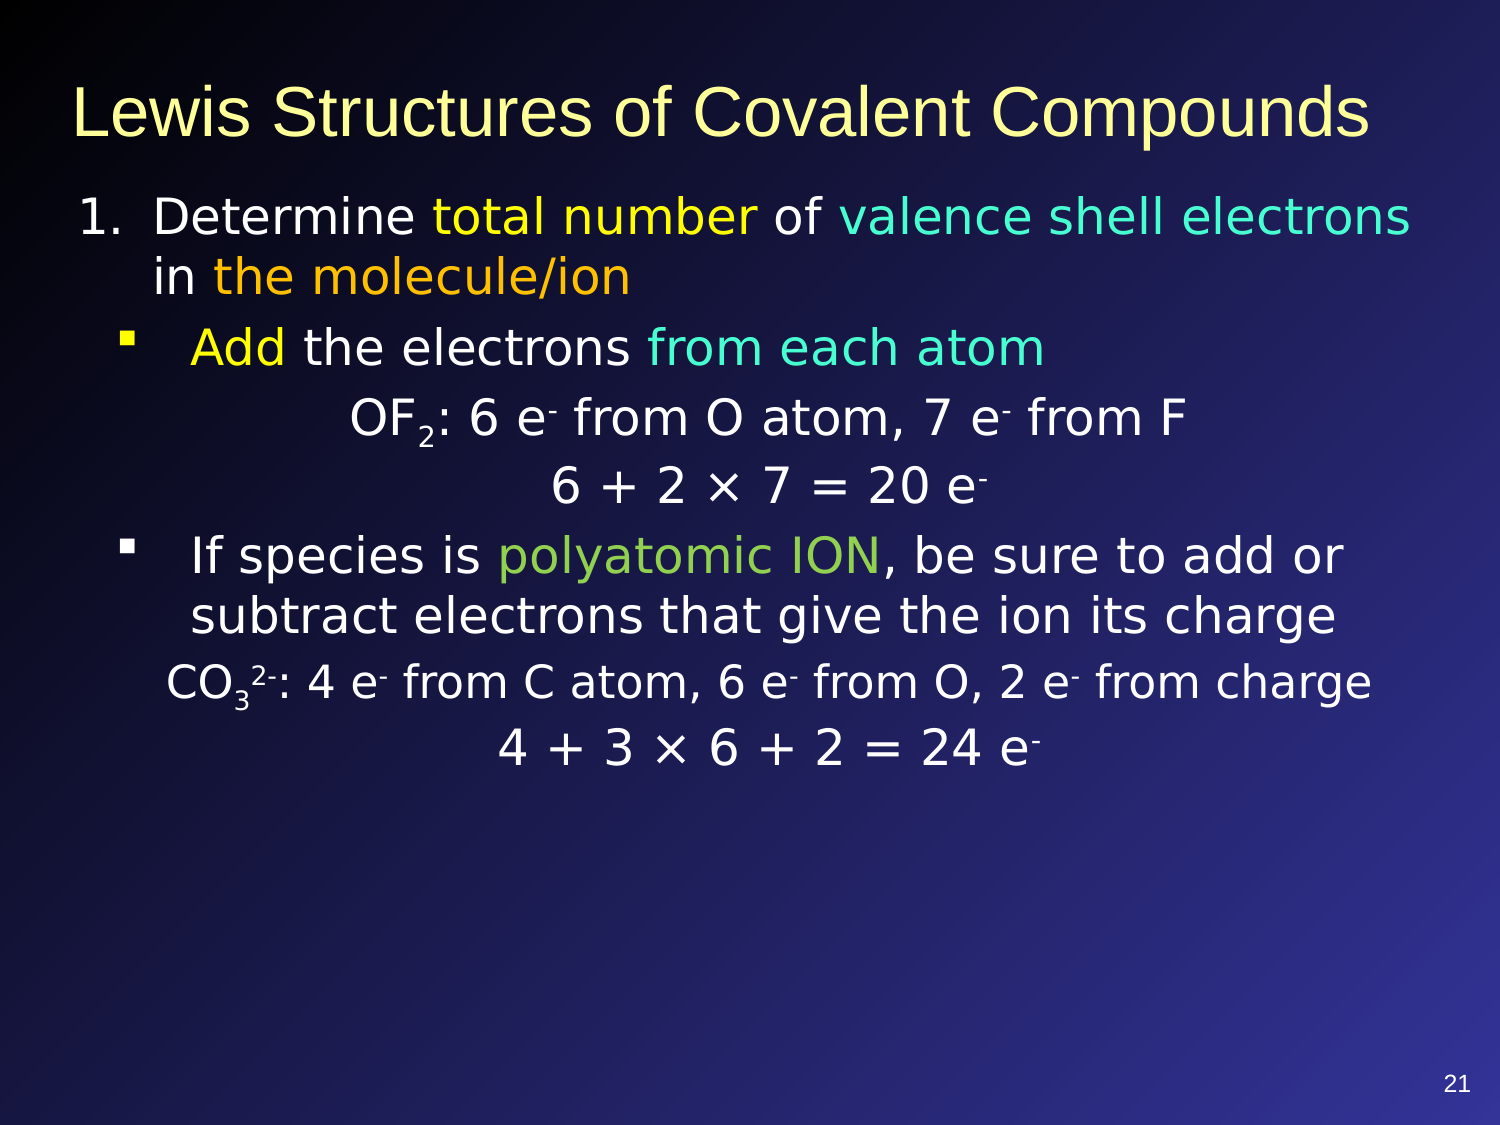

# Lewis Structures of Covalent Compounds
Determine total number of valence shell electrons in the molecule/ion
Add the electrons from each atom
OF2: 6 e- from O atom, 7 e- from F
6 + 2 × 7 = 20 e-
If species is polyatomic ION, be sure to add or subtract electrons that give the ion its charge
CO32-: 4 e- from C atom, 6 e- from O, 2 e- from charge
4 + 3 × 6 + 2 = 24 e-

21